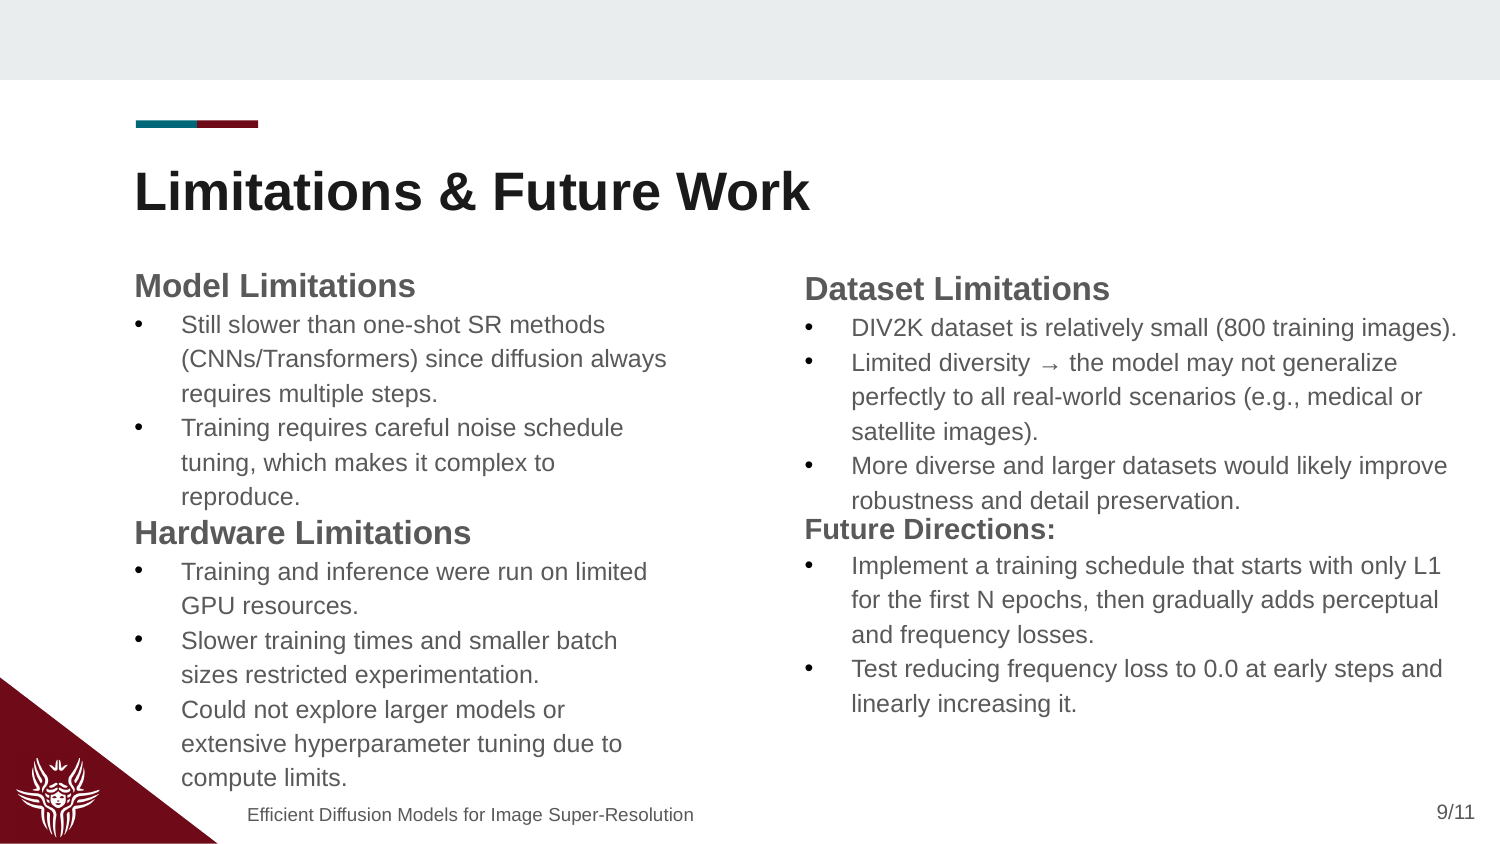

# Limitations & Future Work
Model Limitations
Still slower than one-shot SR methods (CNNs/Transformers) since diffusion always requires multiple steps.
Training requires careful noise schedule tuning, which makes it complex to reproduce.
Dataset Limitations
DIV2K dataset is relatively small (800 training images).
Limited diversity → the model may not generalize perfectly to all real-world scenarios (e.g., medical or satellite images).
More diverse and larger datasets would likely improve robustness and detail preservation.
Hardware Limitations
Training and inference were run on limited GPU resources.
Slower training times and smaller batch sizes restricted experimentation.
Could not explore larger models or extensive hyperparameter tuning due to compute limits.
Future Directions:
Implement a training schedule that starts with only L1 for the first N epochs, then gradually adds perceptual and frequency losses.
Test reducing frequency loss to 0.0 at early steps and linearly increasing it.
9/11
Efficient Diffusion Models for Image Super-Resolution